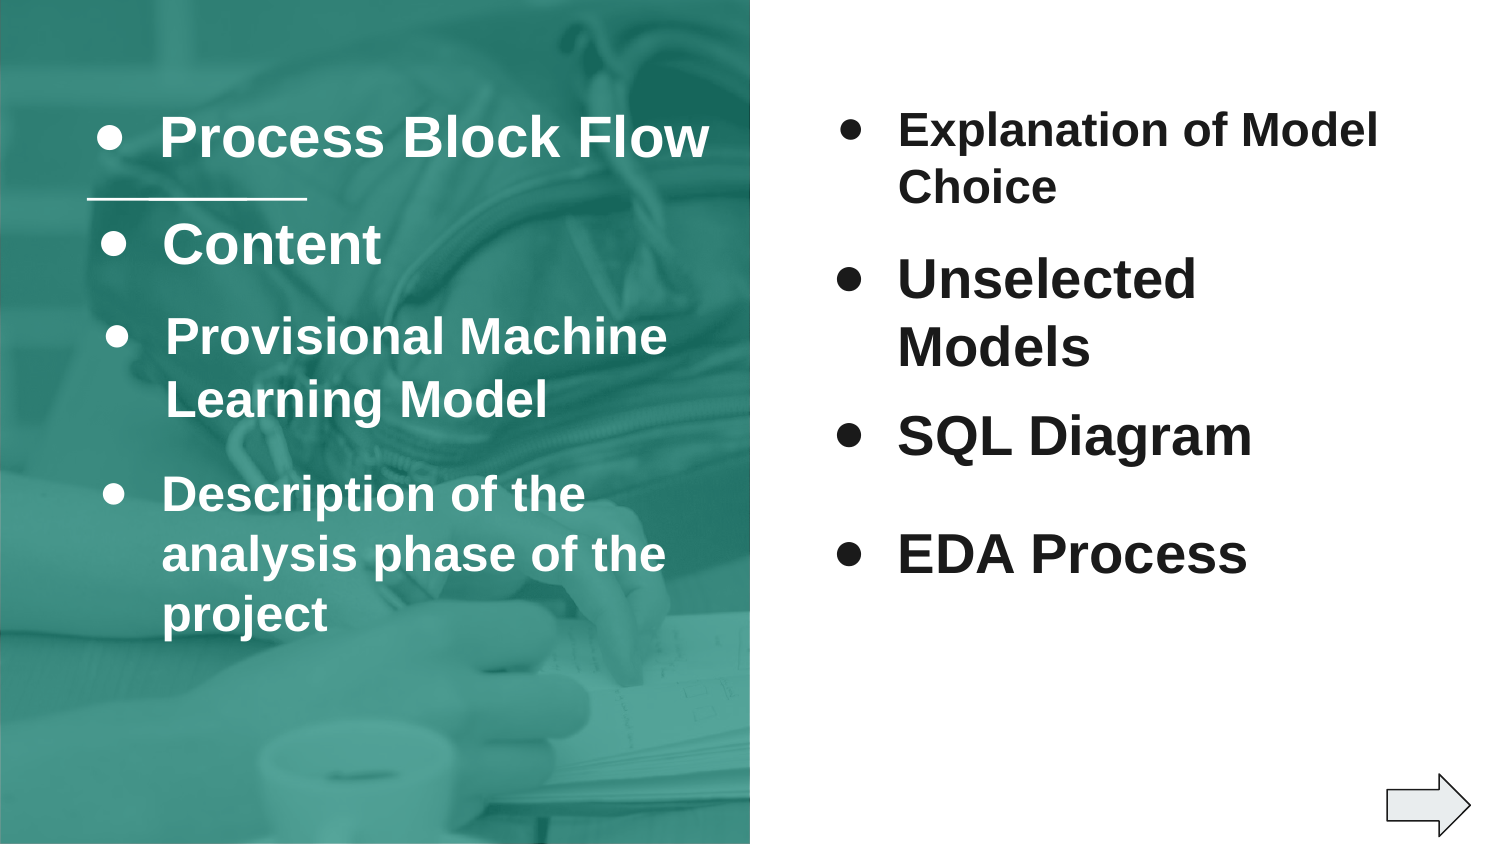

Explanation of Model Choice
# Process Block Flow
Content
Unselected
Models
Provisional Machine Learning Model
SQL Diagram
Description of the analysis phase of the project
EDA Process